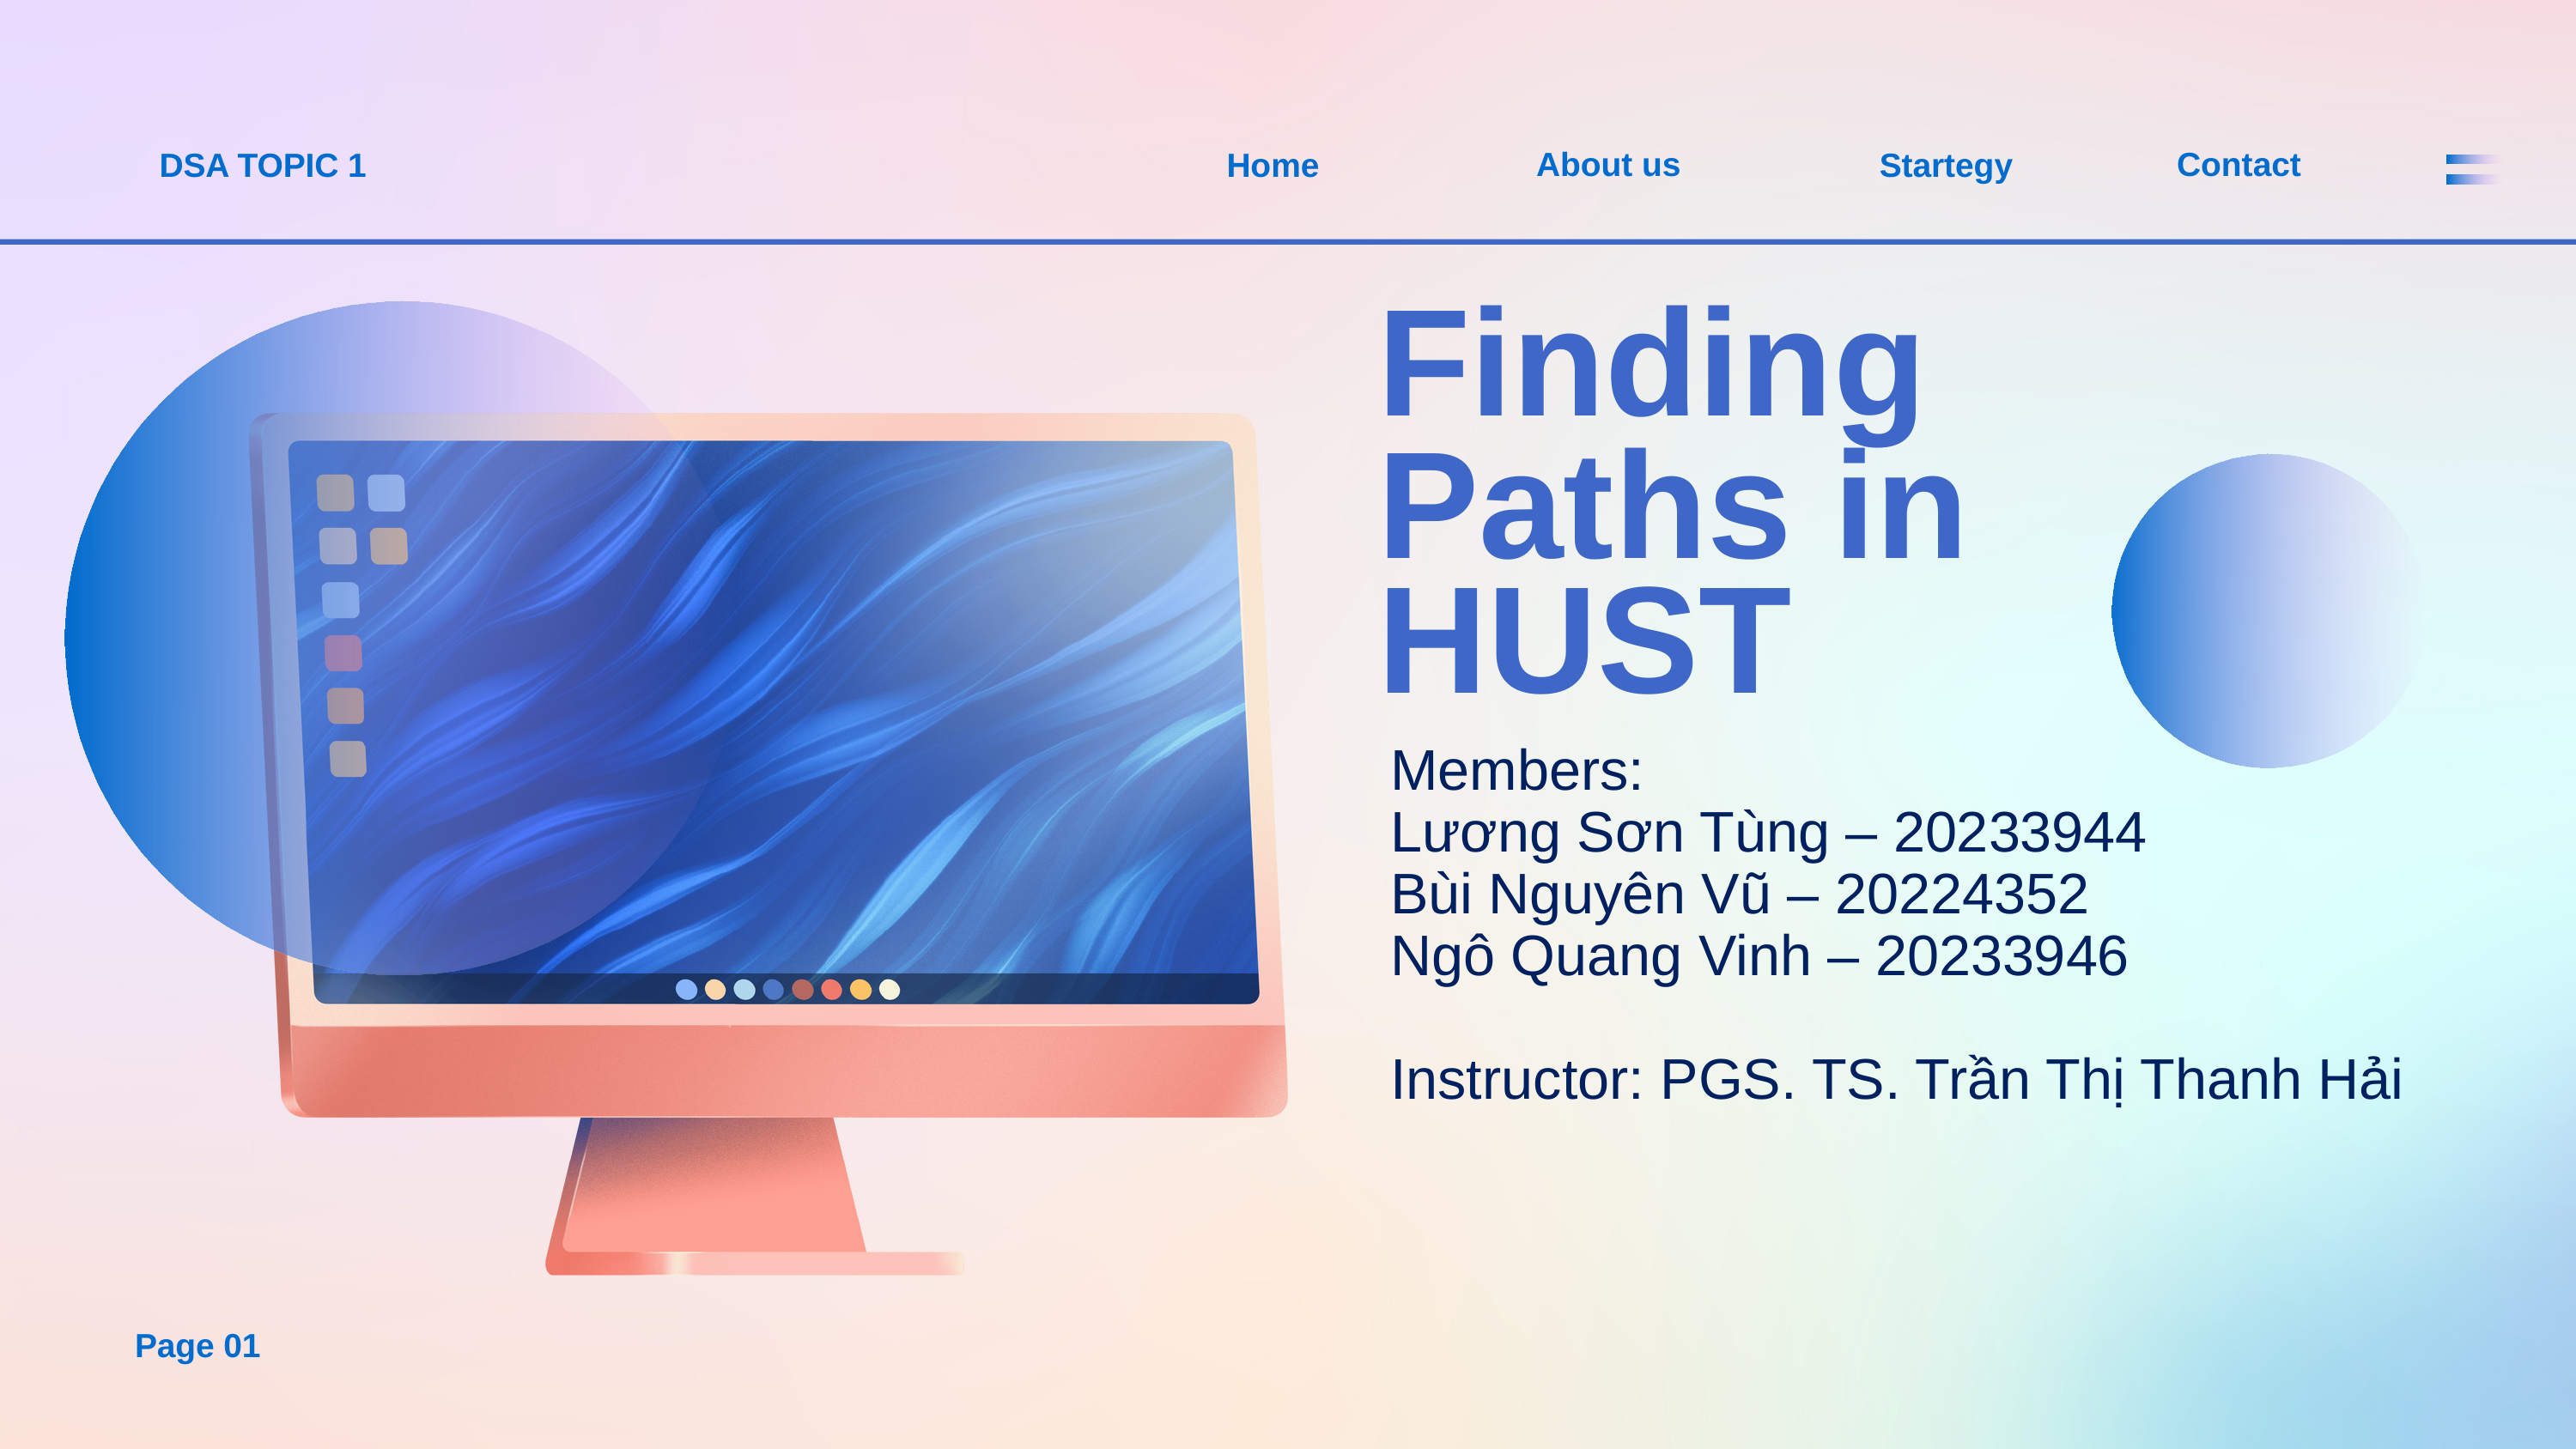

About us
Contact
DSA TOPIC 1
Home
Startegy

Finding

Paths in HUST

Members:
Lương Sơn Tùng – 20233944
Bùi Nguyên Vũ – 20224352
Ngô Quang Vinh – 20233946

Instructor: PGS. TS. Trần Thị Thanh Hải

Page 01